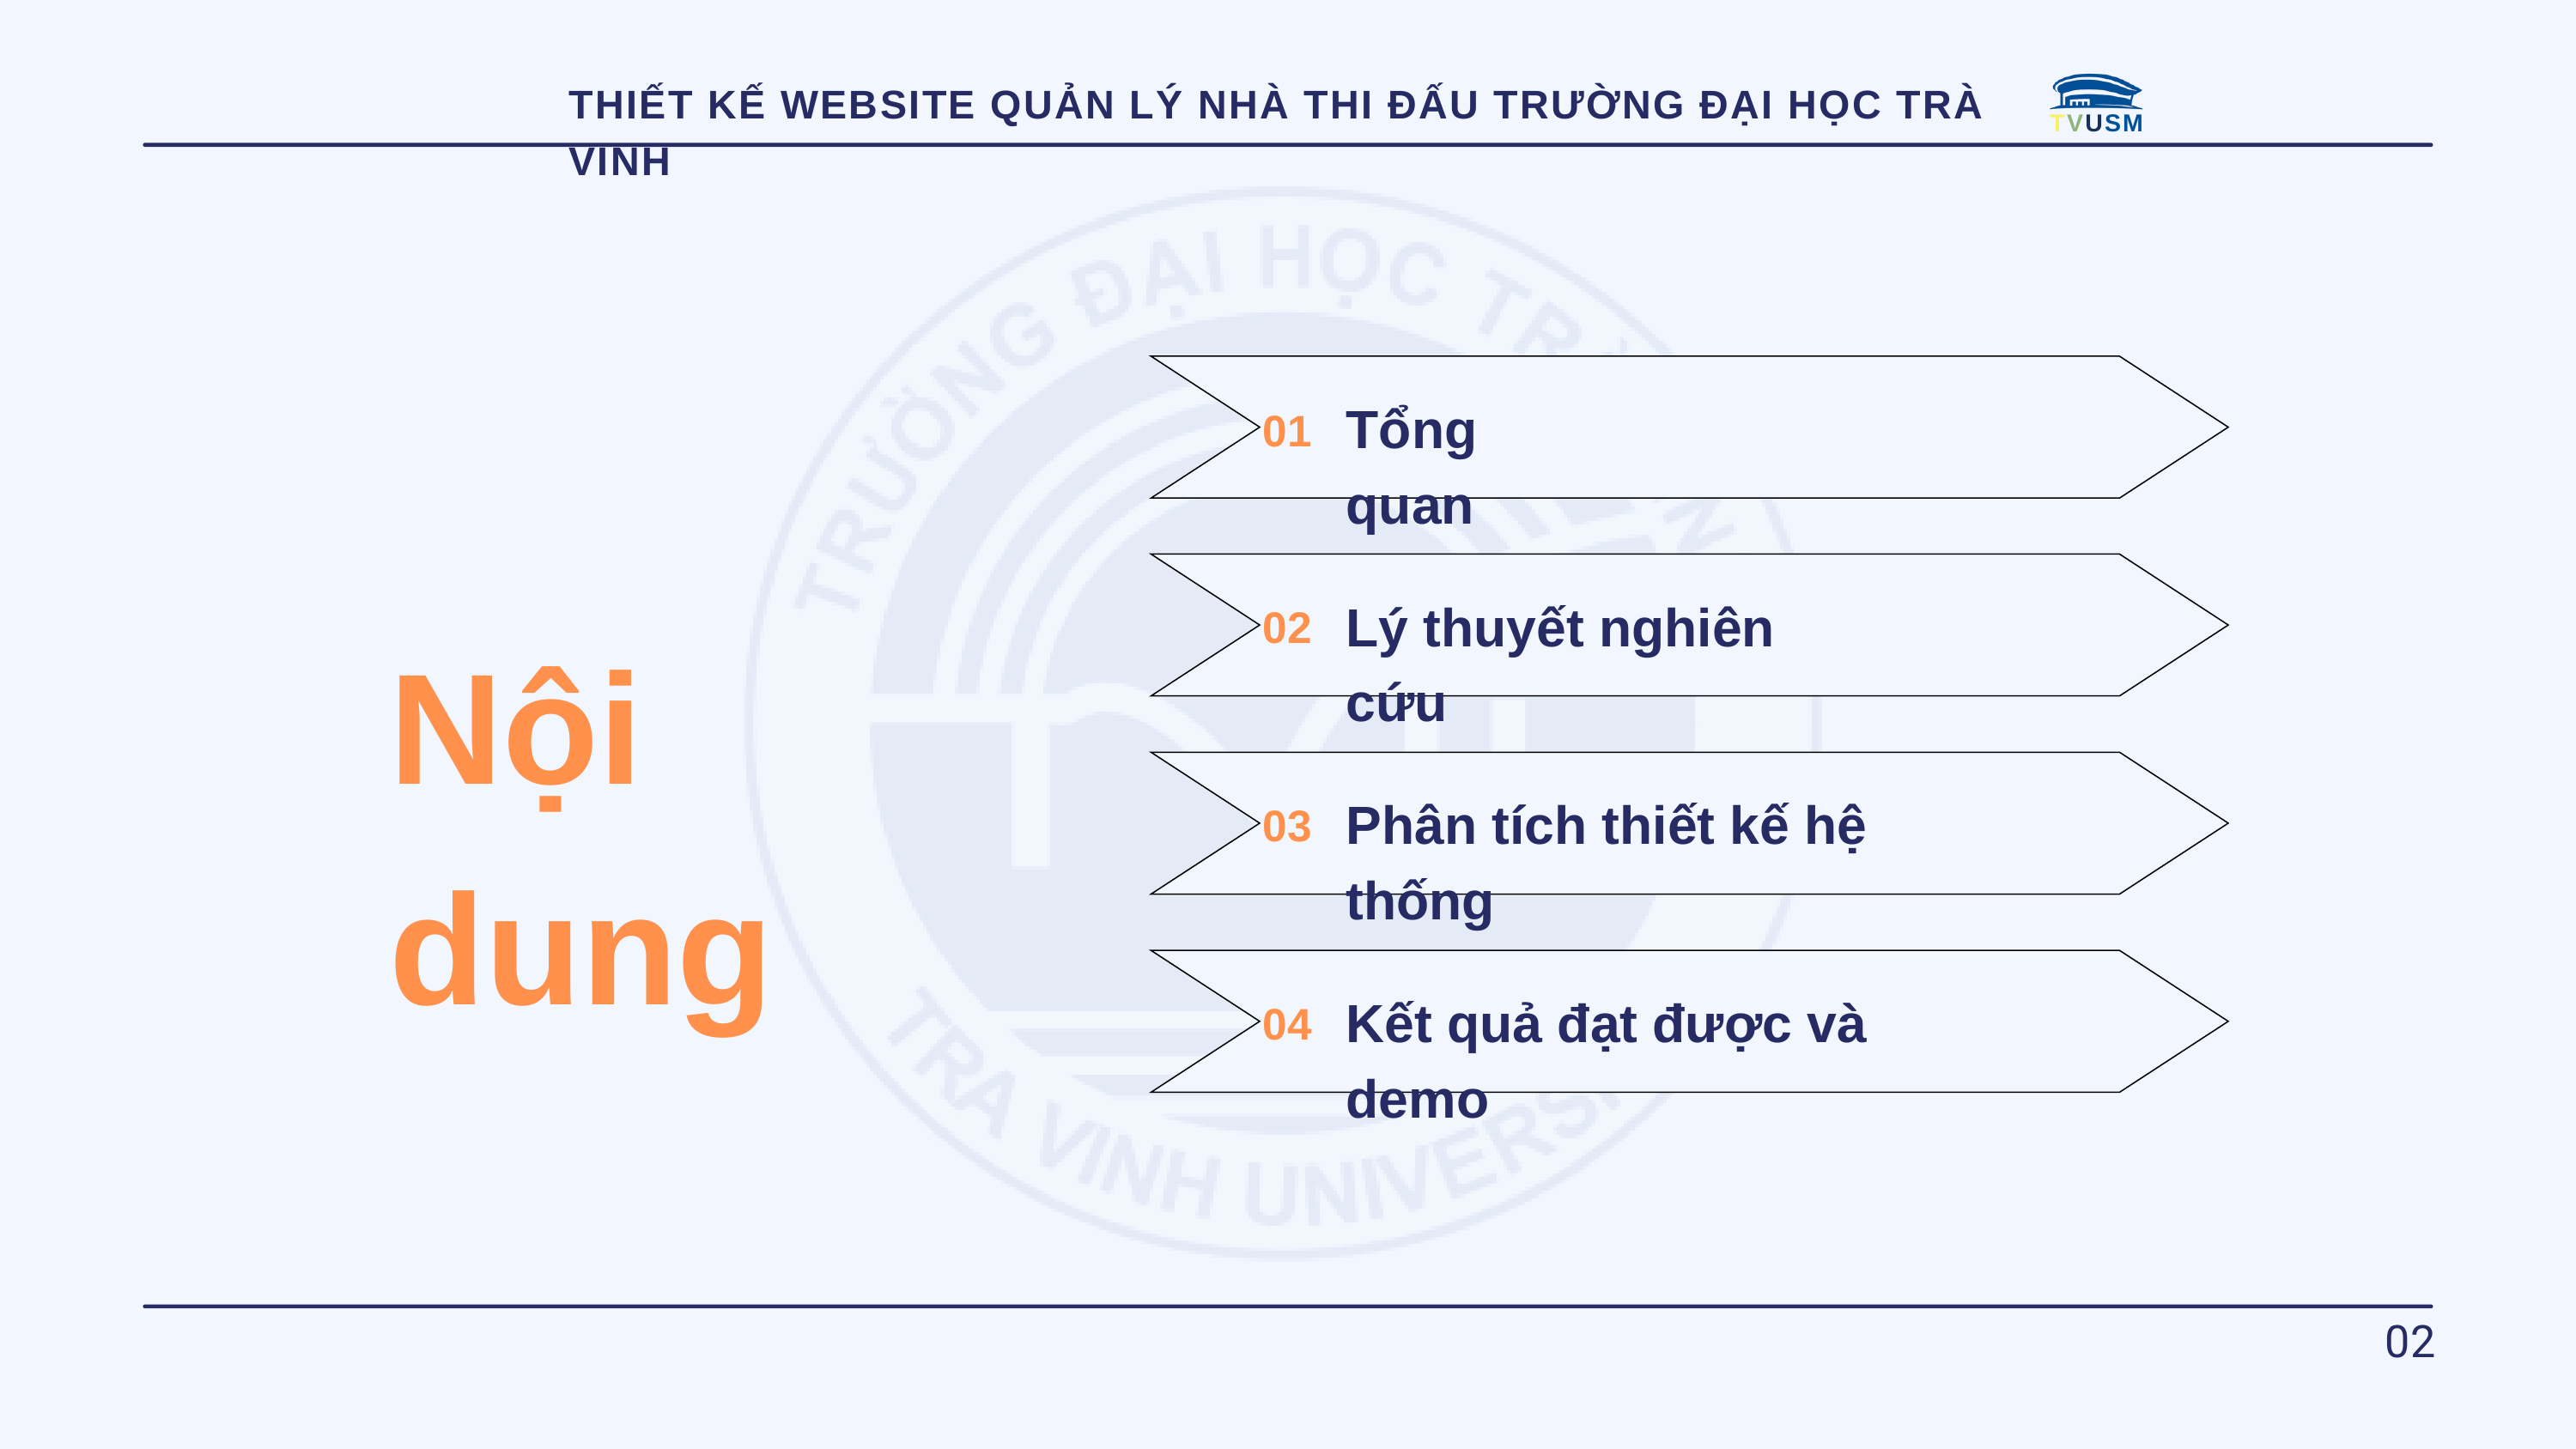

TVUSM
THIẾT KẾ WEBSITE QUẢN LÝ NHÀ THI ĐẤU TRƯỜNG ĐẠI HỌC TRÀ VINH

Tổng quan
01

Lý thuyết nghiên cứu
02
Nội dung

Phân tích thiết kế hệ thống
03

Kết quả đạt được và demo
04
02